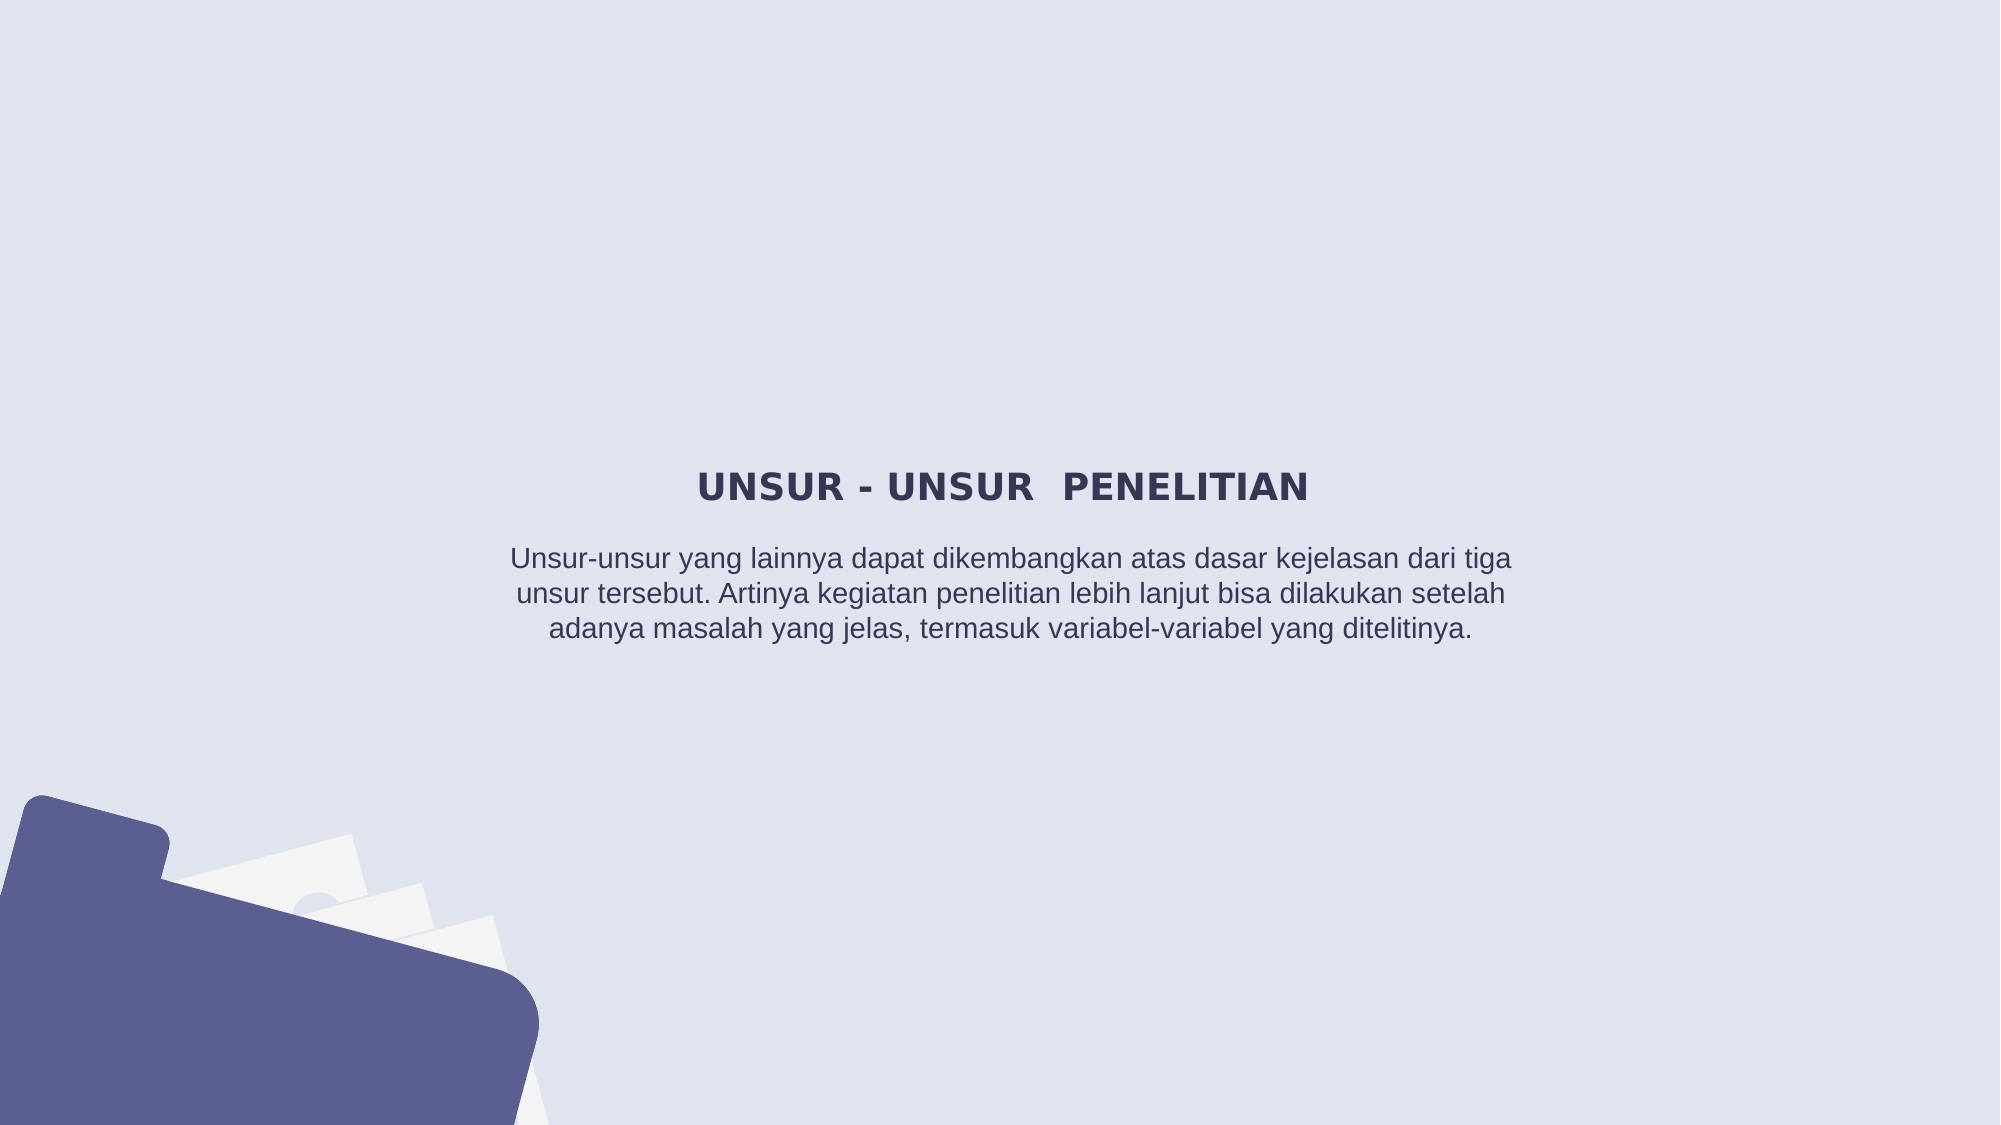

KARAKTERISTIK

PARADIGMA
PENGERTIAN
TUJUAN
UNSUR - UNSUR
PENELITIAN
Unsur-unsur yang lainnya dapat dikembangkan atas dasar kejelasan dari tiga unsur tersebut. Artinya kegiatan penelitian lebih lanjut bisa dilakukan setelah adanya masalah yang jelas, termasuk variabel-variabel yang ditelitinya.

Hasil Penelitian
Hasil penelitian menarik kesimpulan yang dilakukan secara obyektif. Hasil penelitian ilmiah akan memberikan hasil dan konklusi yang obyektif jika tidak dipengaruhi oleh faktor subyektif peneliti.

Hipotesis Penelitian
Hipotesis adalah jawaban dugaan sementara terhadap pertanyaan penelitian Hipotesis banyak memberikan manfaat bagi pelaksanaan penelitian.

Metodologi Penelitian
Penelitian dapat dilaksanakan setalah jelas masalahnya. Dengan kata lain langkah pertama yang harus dilakukan oleh peneliti adalah mengidentifikasi dan merumuskan masalah penelitian.